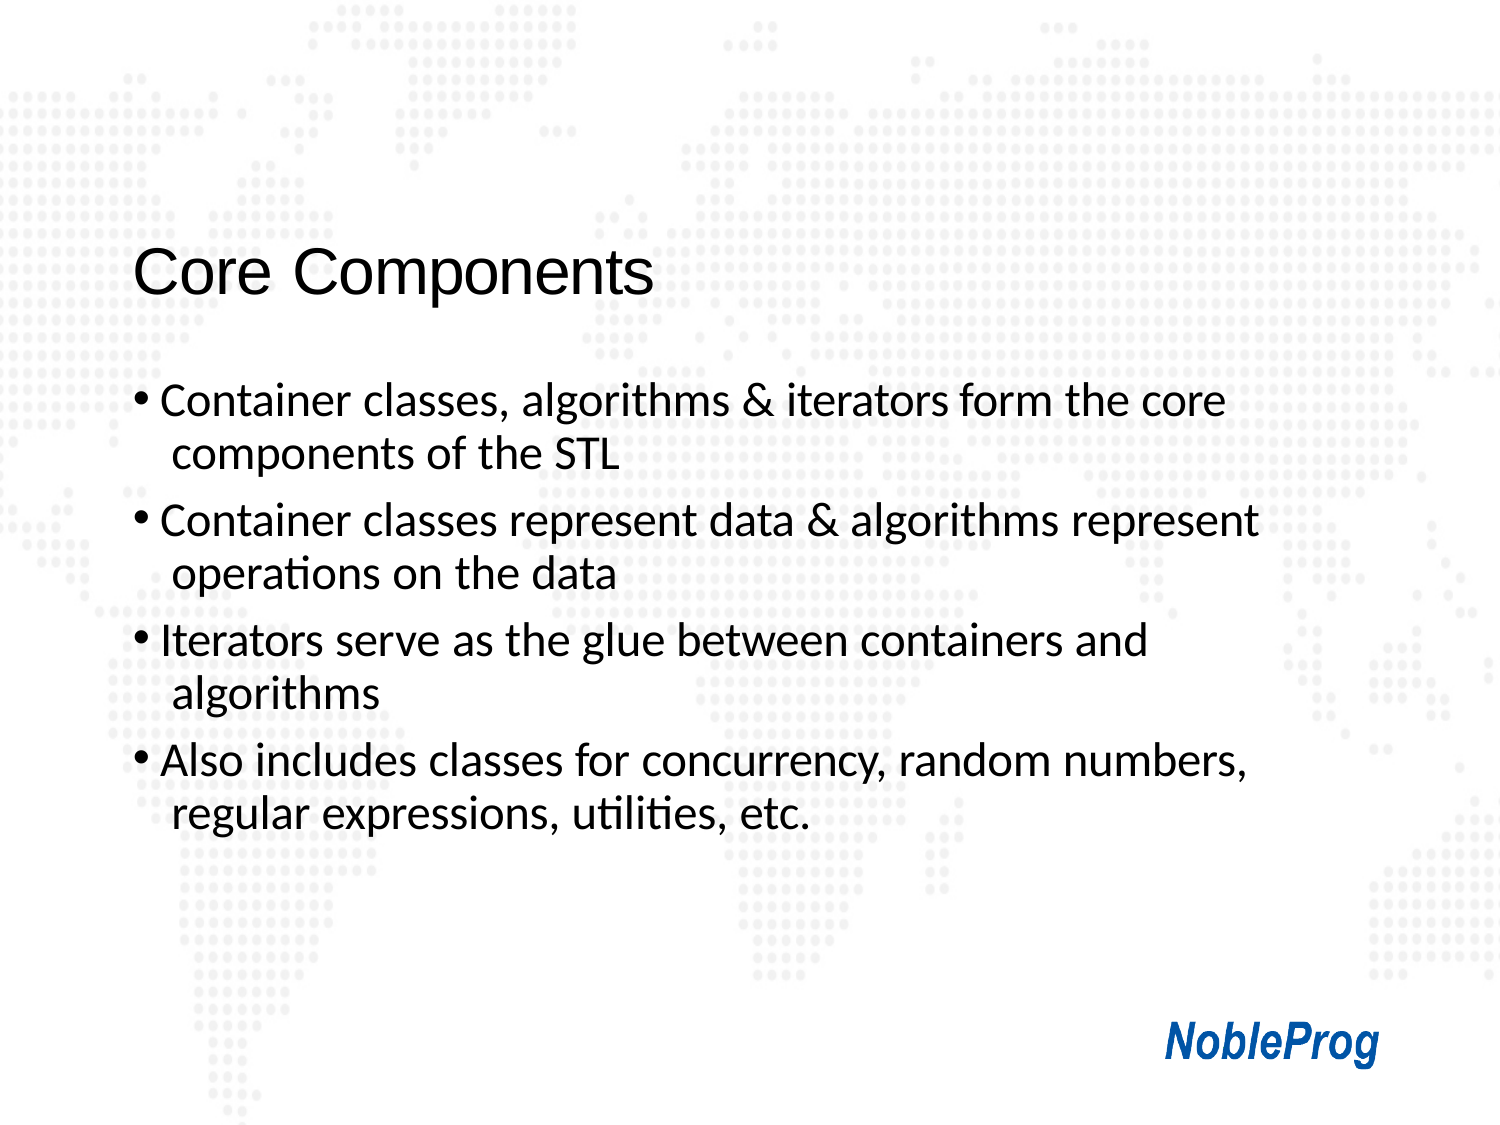

# Core Components
Container classes, algorithms & iterators form the core  components of the STL
Container classes represent data & algorithms represent  operations on the data
Iterators serve as the glue between containers and  algorithms
Also includes classes for concurrency, random numbers,  regular expressions, utilities, etc.